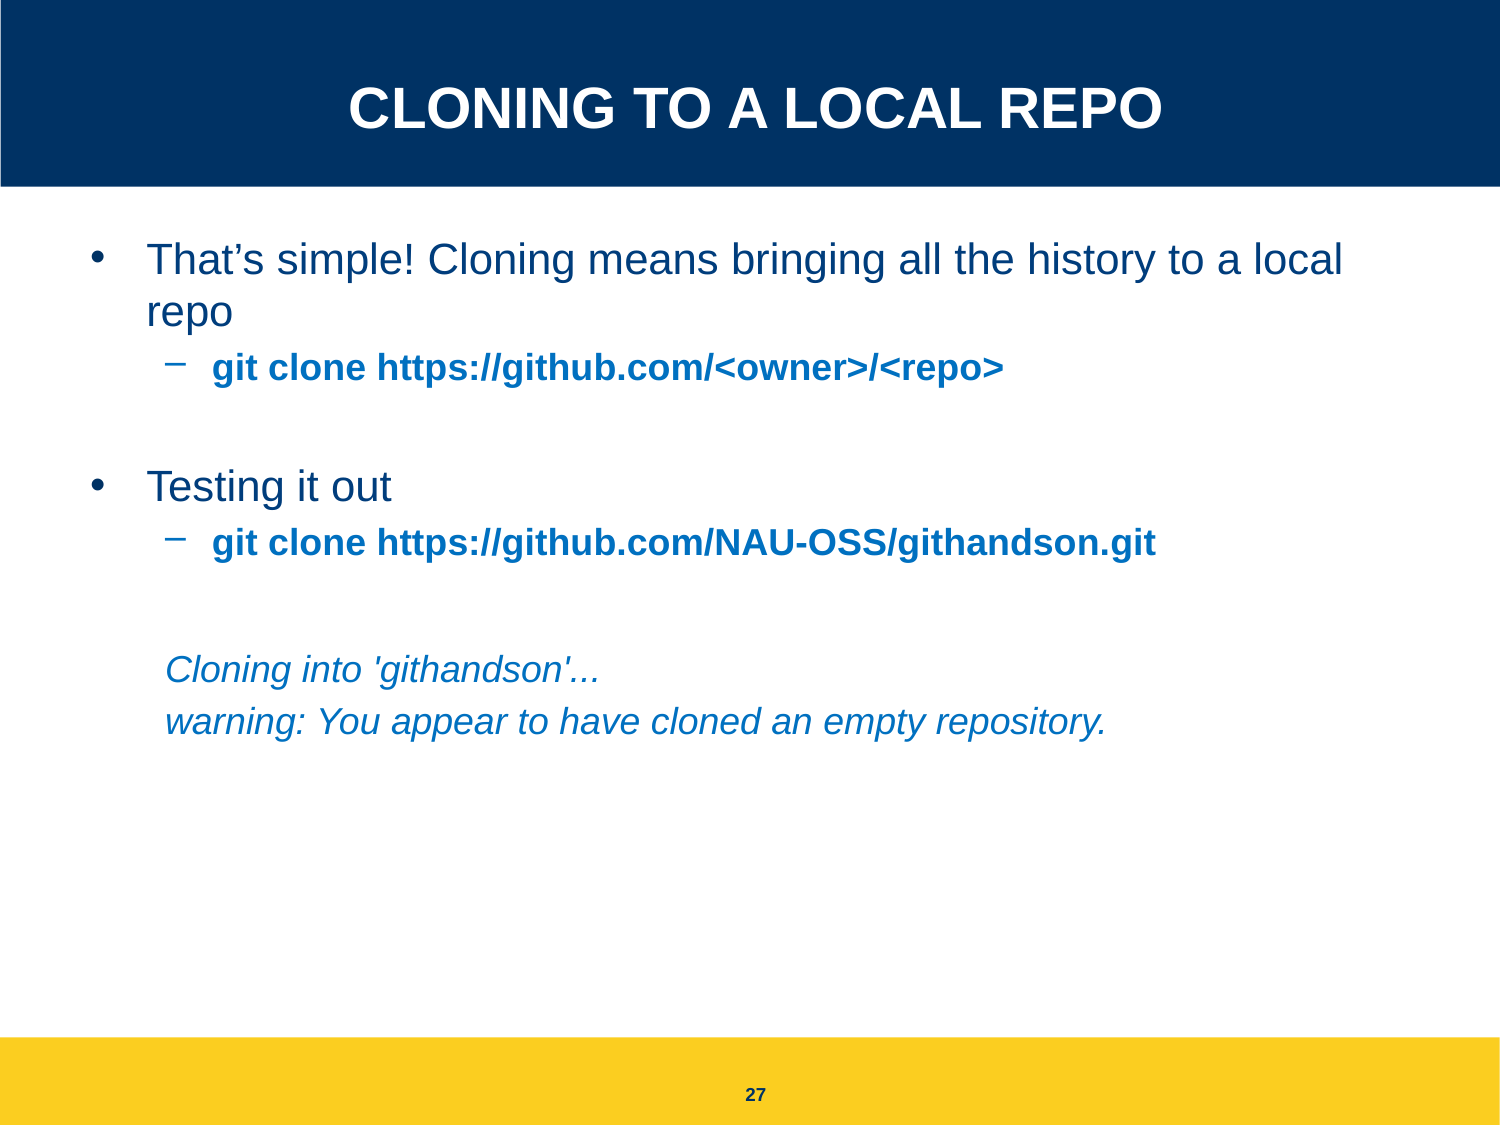

# Cloning To a Local Repo
That’s simple! Cloning means bringing all the history to a local repo
git clone https://github.com/<owner>/<repo>

Testing it out
git clone https://github.com/NAU-OSS/githandson.git

Cloning into 'githandson'...
warning: You appear to have cloned an empty repository.

27